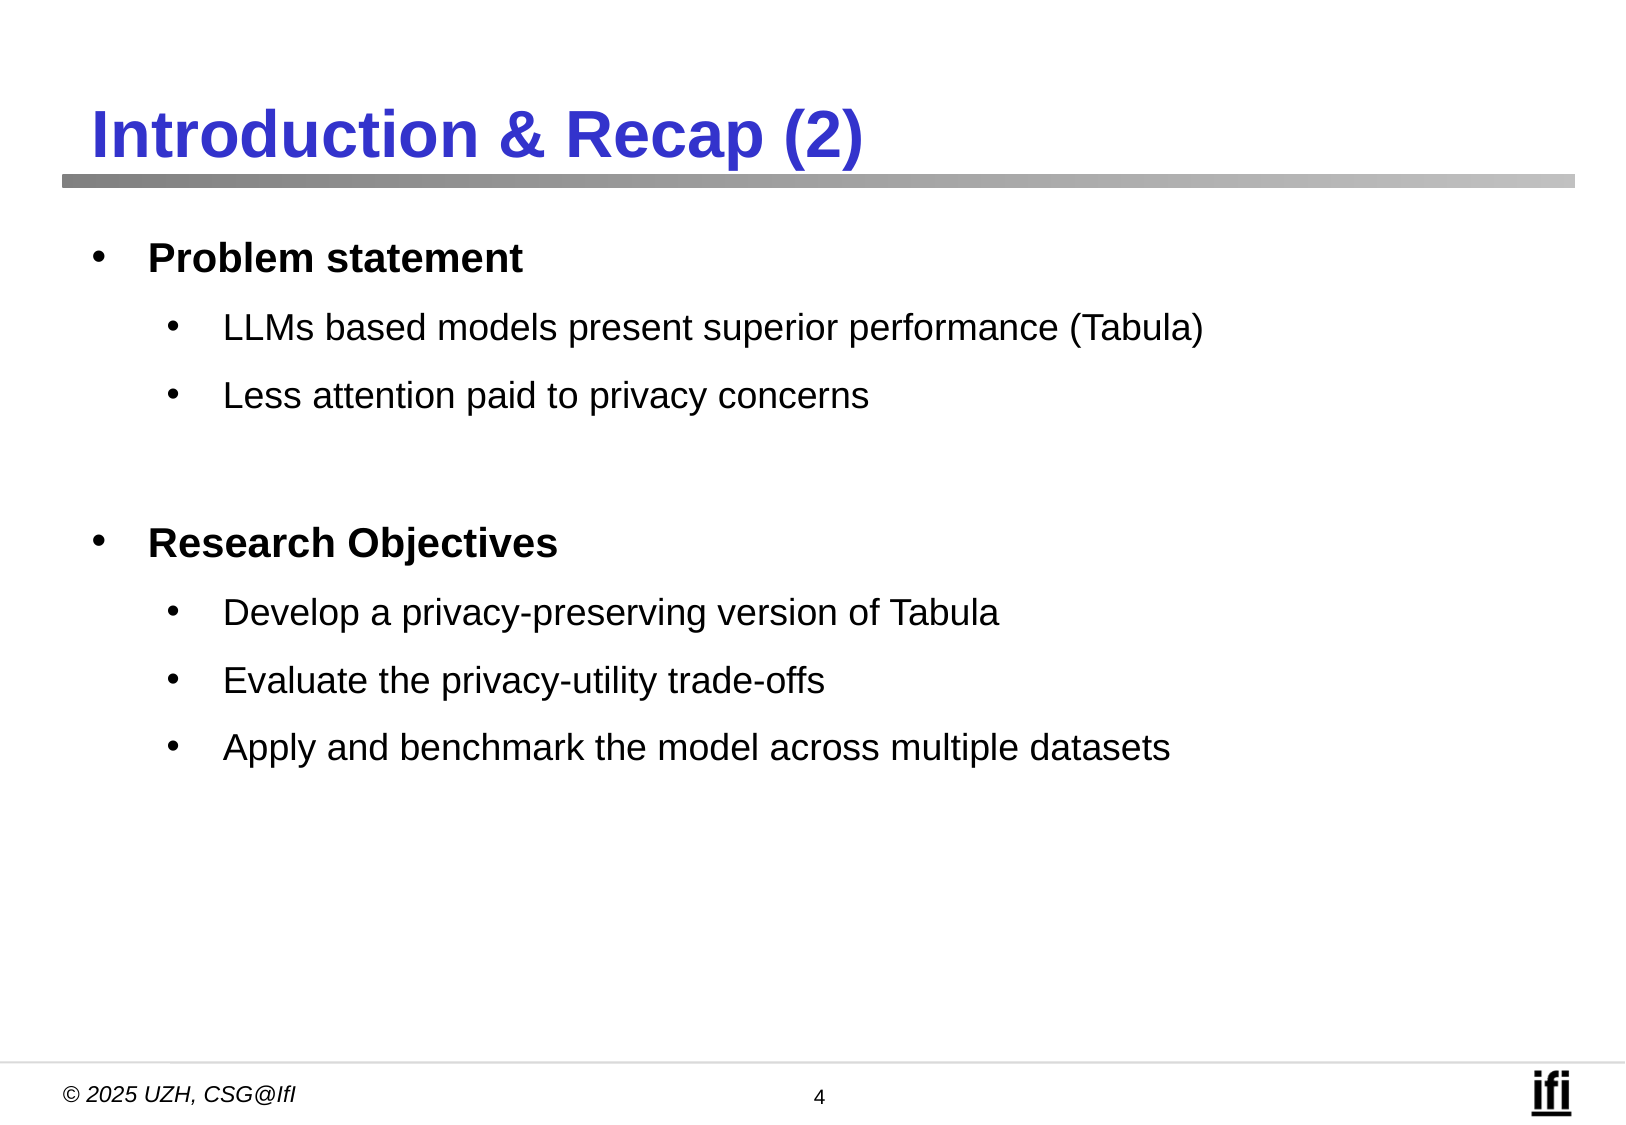

Introduction & Recap (2)

Problem statement
LLMs based models present superior performance (Tabula)
Less attention paid to privacy concerns

Research Objectives
Develop a privacy-preserving version of Tabula
Evaluate the privacy-utility trade-offs
Apply and benchmark the model across multiple datasets